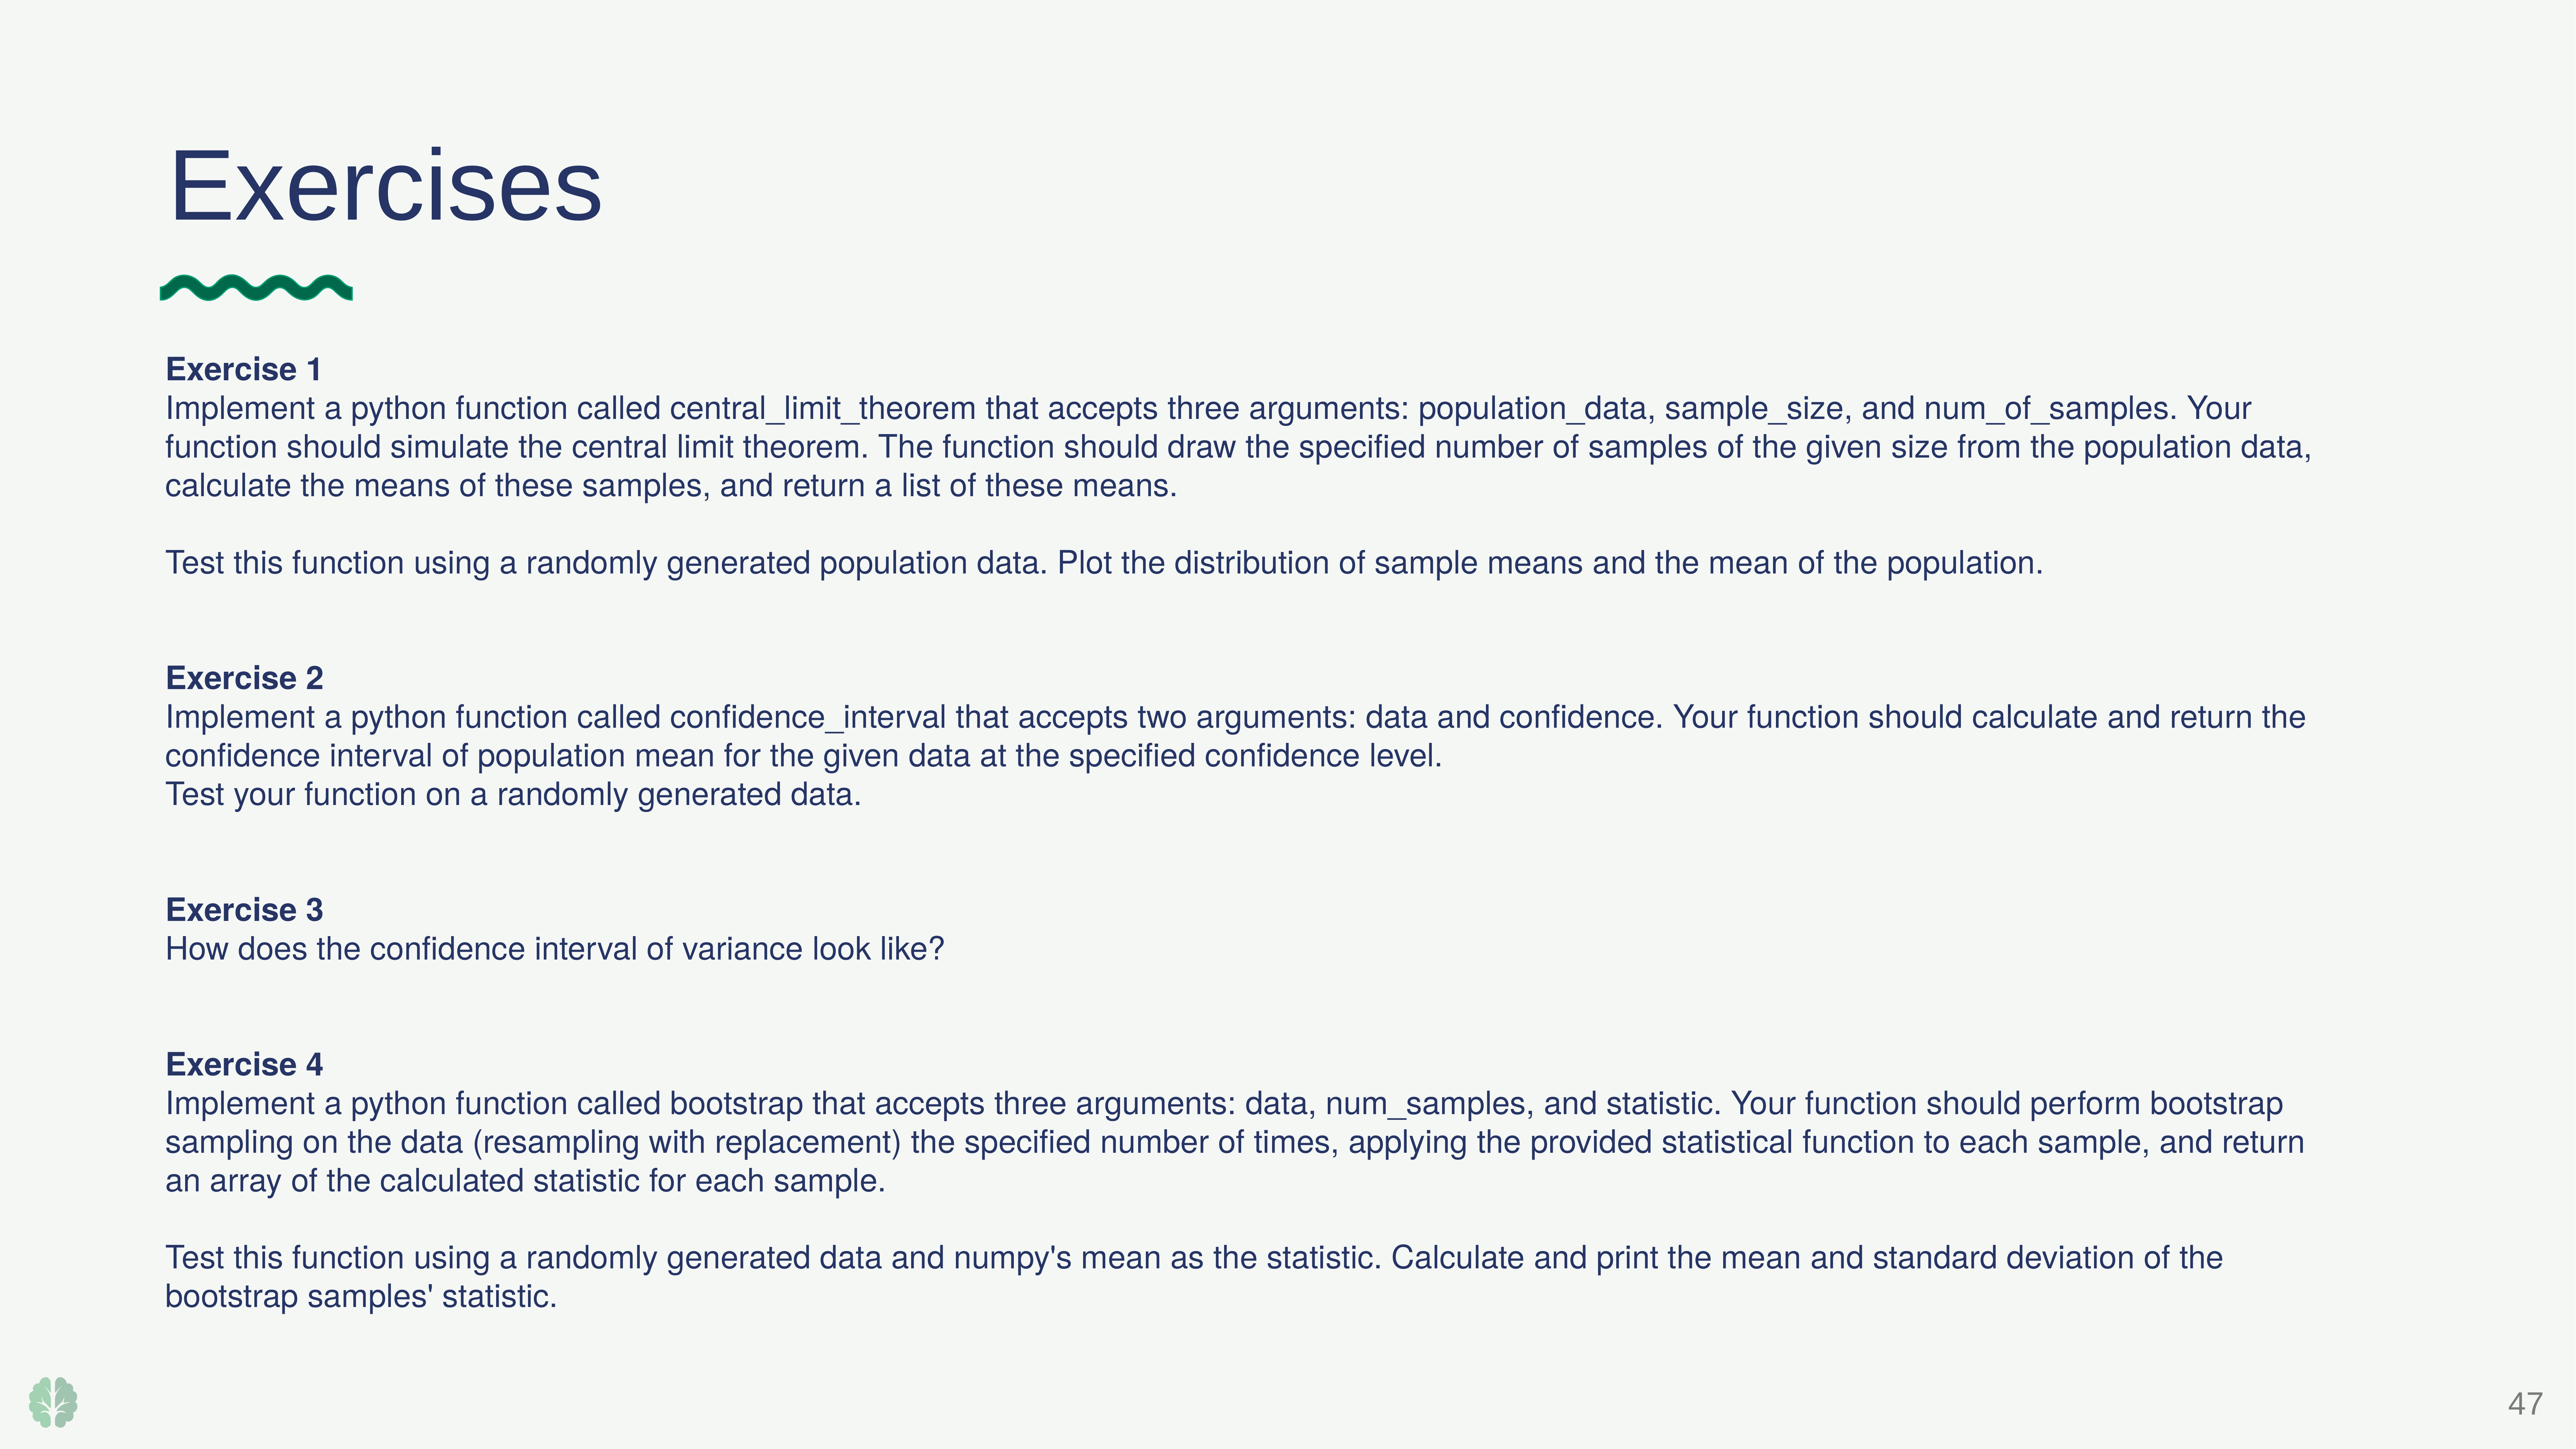

Exercises

Exercise 1
Implement a python function called central_limit_theorem that accepts three arguments: population_data, sample_size, and num_of_samples. Your function should simulate the central limit theorem. The function should draw the specified number of samples of the given size from the population data, calculate the means of these samples, and return a list of these means.

Test this function using a randomly generated population data. Plot the distribution of sample means and the mean of the population.

Exercise 2
Implement a python function called confidence_interval that accepts two arguments: data and confidence. Your function should calculate and return the confidence interval of population mean for the given data at the specified confidence level.
Test your function on a randomly generated data.

Exercise 3
How does the confidence interval of variance look like?

Exercise 4
Implement a python function called bootstrap that accepts three arguments: data, num_samples, and statistic. Your function should perform bootstrap sampling on the data (resampling with replacement) the specified number of times, applying the provided statistical function to each sample, and return an array of the calculated statistic for each sample.

Test this function using a randomly generated data and numpy's mean as the statistic. Calculate and print the mean and standard deviation of the bootstrap samples' statistic.
47